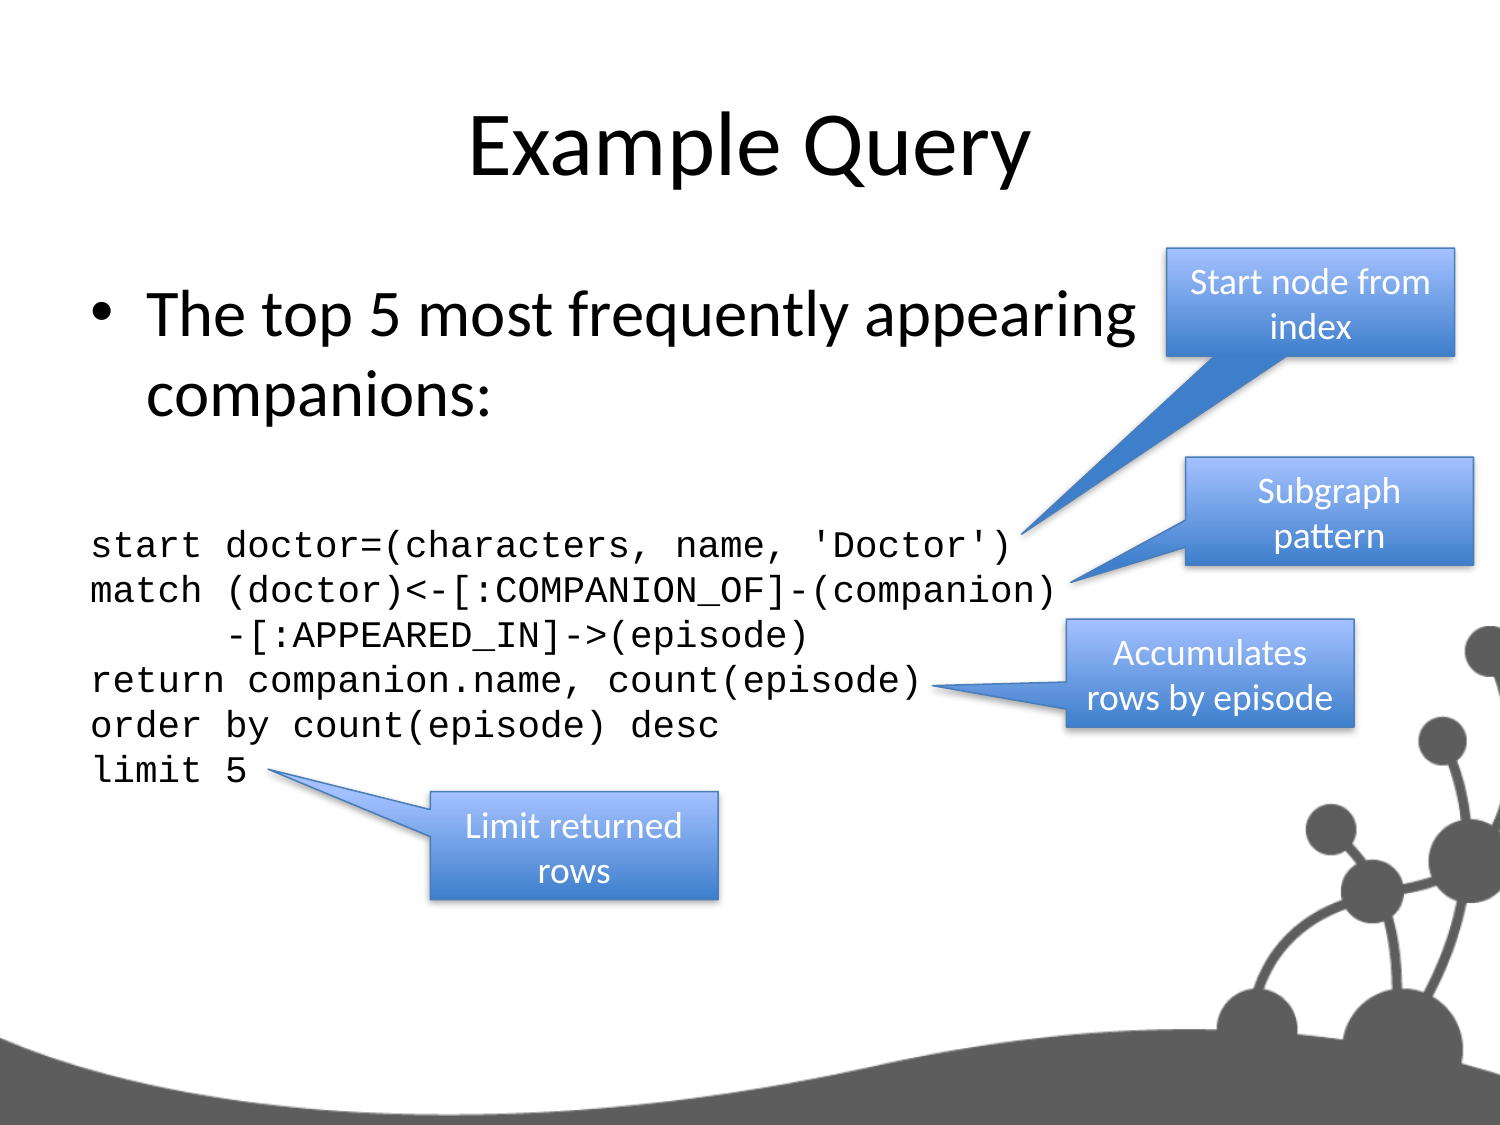

# Example Query
Start node from index
The top 5 most frequently appearing companions:

start doctor=(characters, name, 'Doctor')
match (doctor)<-[:COMPANION_OF]-(companion)
      -[:APPEARED_IN]->(episode)
return companion.name, count(episode)
order by count(episode) desc
limit 5
Subgraph pattern
Accumulates rows by episode
Limit returned rows